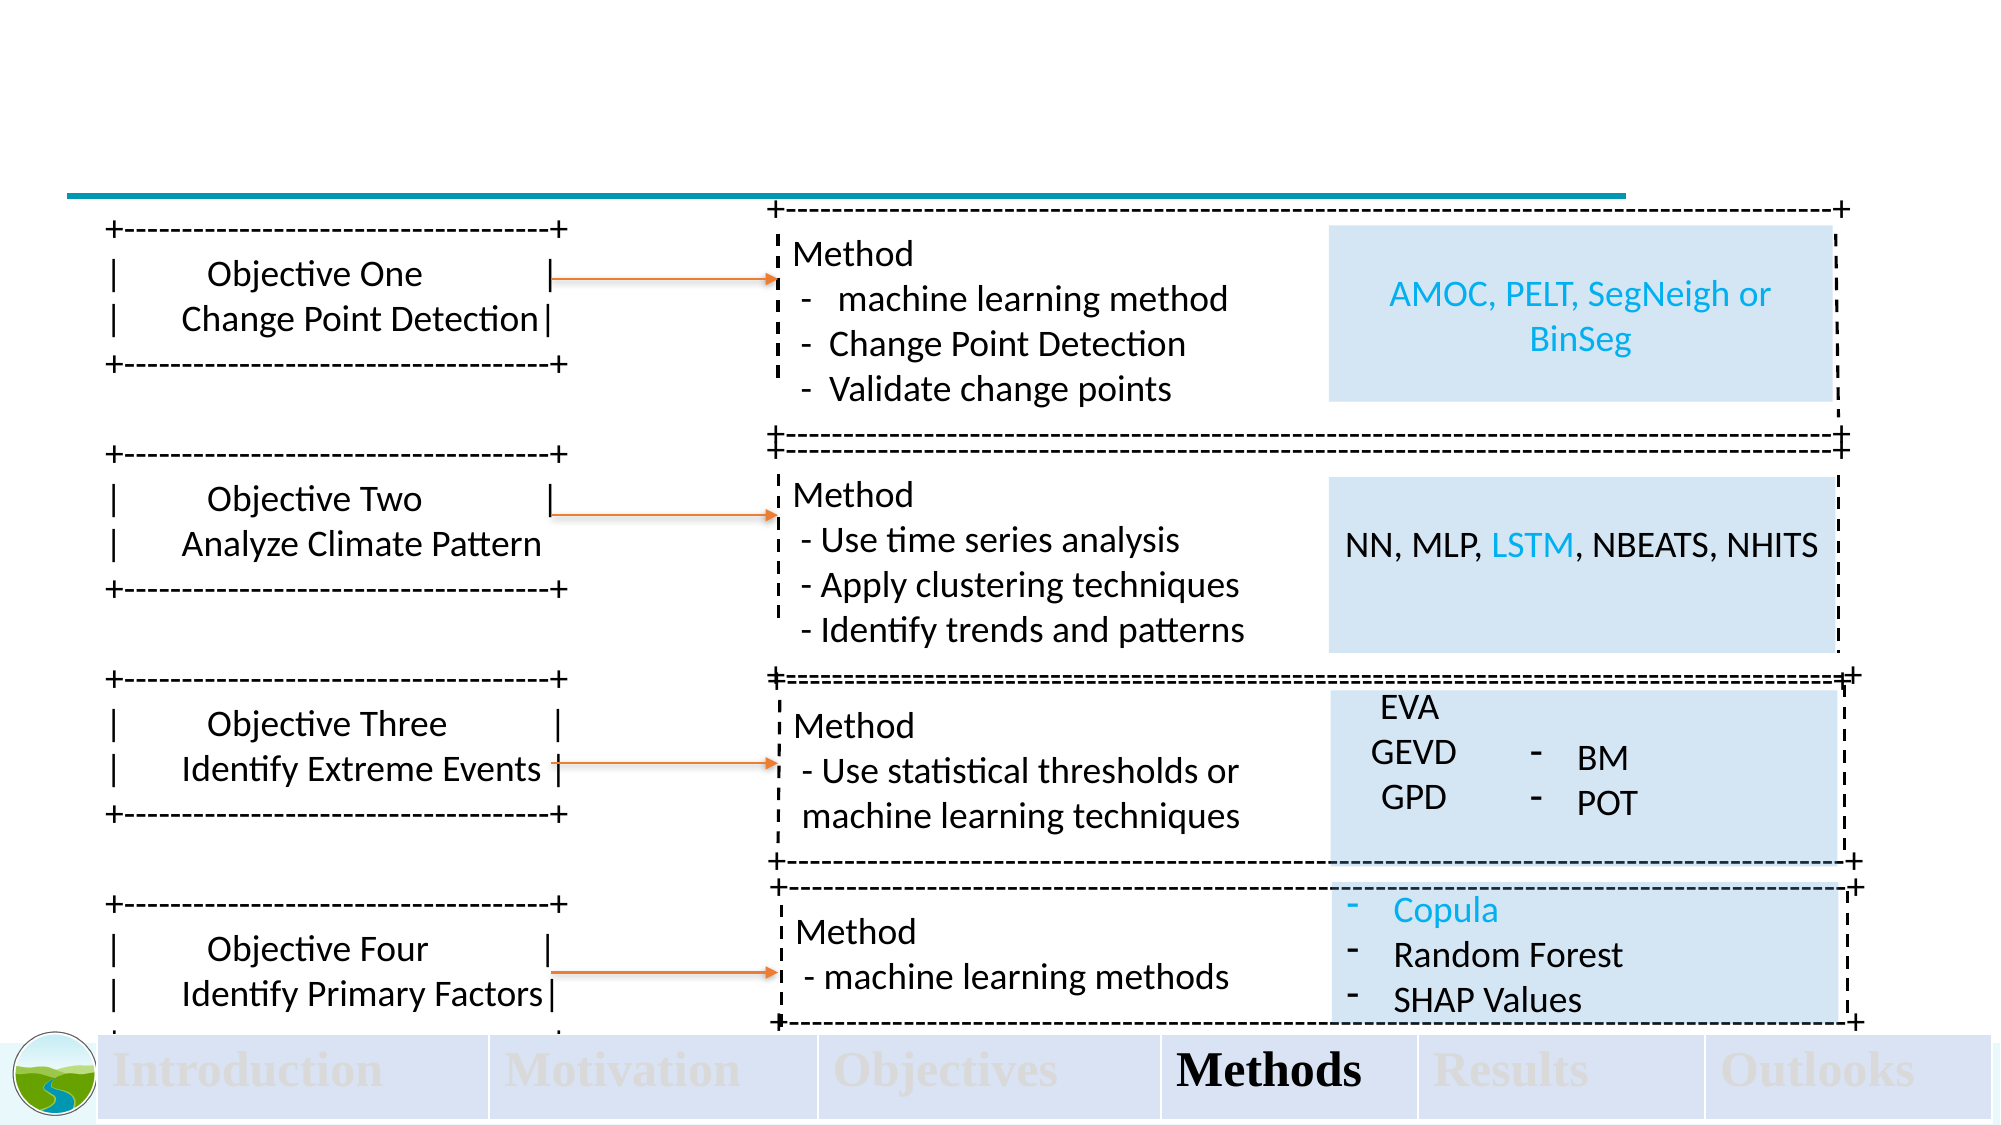

#
+-------------------------------------------------------------------------------------------+
   Method
    -   machine learning method
    -  Change Point Detection
    -  Validate change points
+-------------------------------------------------------------------------------------------+
+-------------------------------------+
|          Objective One              |
|       Change Point Detection|
+-------------------------------------+

+-------------------------------------+
|          Objective Two              |
|       Analyze Climate Pattern
+-------------------------------------+

+-------------------------------------+
|          Objective Three            |
|       Identify Extreme Events |
+-------------------------------------+

+-------------------------------------+
|          Objective Four             |
|       Identify Primary Factors|
+-------------------------------------+
AMOC, PELT, SegNeigh or BinSeg
+-------------------------------------------------------------------------------------------+
   Method
    - Use time series analysis
    - Apply clustering techniques
    - Identify trends and patterns
+--------------------------------------------------------------------------------------------+
NN, MLP, LSTM, NBEATS, NHITS

+-------------------------------------------------------------------------------------------+
   Method
    - Use statistical thresholds or
    machine learning techniques
+--------------------------------------------------------------------------------------------+

BM
POT

EVA  GEVD
GPD

+--------------------------------------------------------------------------------------------+
   Method
    - machine learning methods
+--------------------------------------------------------------------------------------------+
Copula
Random Forest
SHAP Values
| Introduction | Motivation | Objectives | Methods | Results | Outlooks |
| --- | --- | --- | --- | --- | --- |